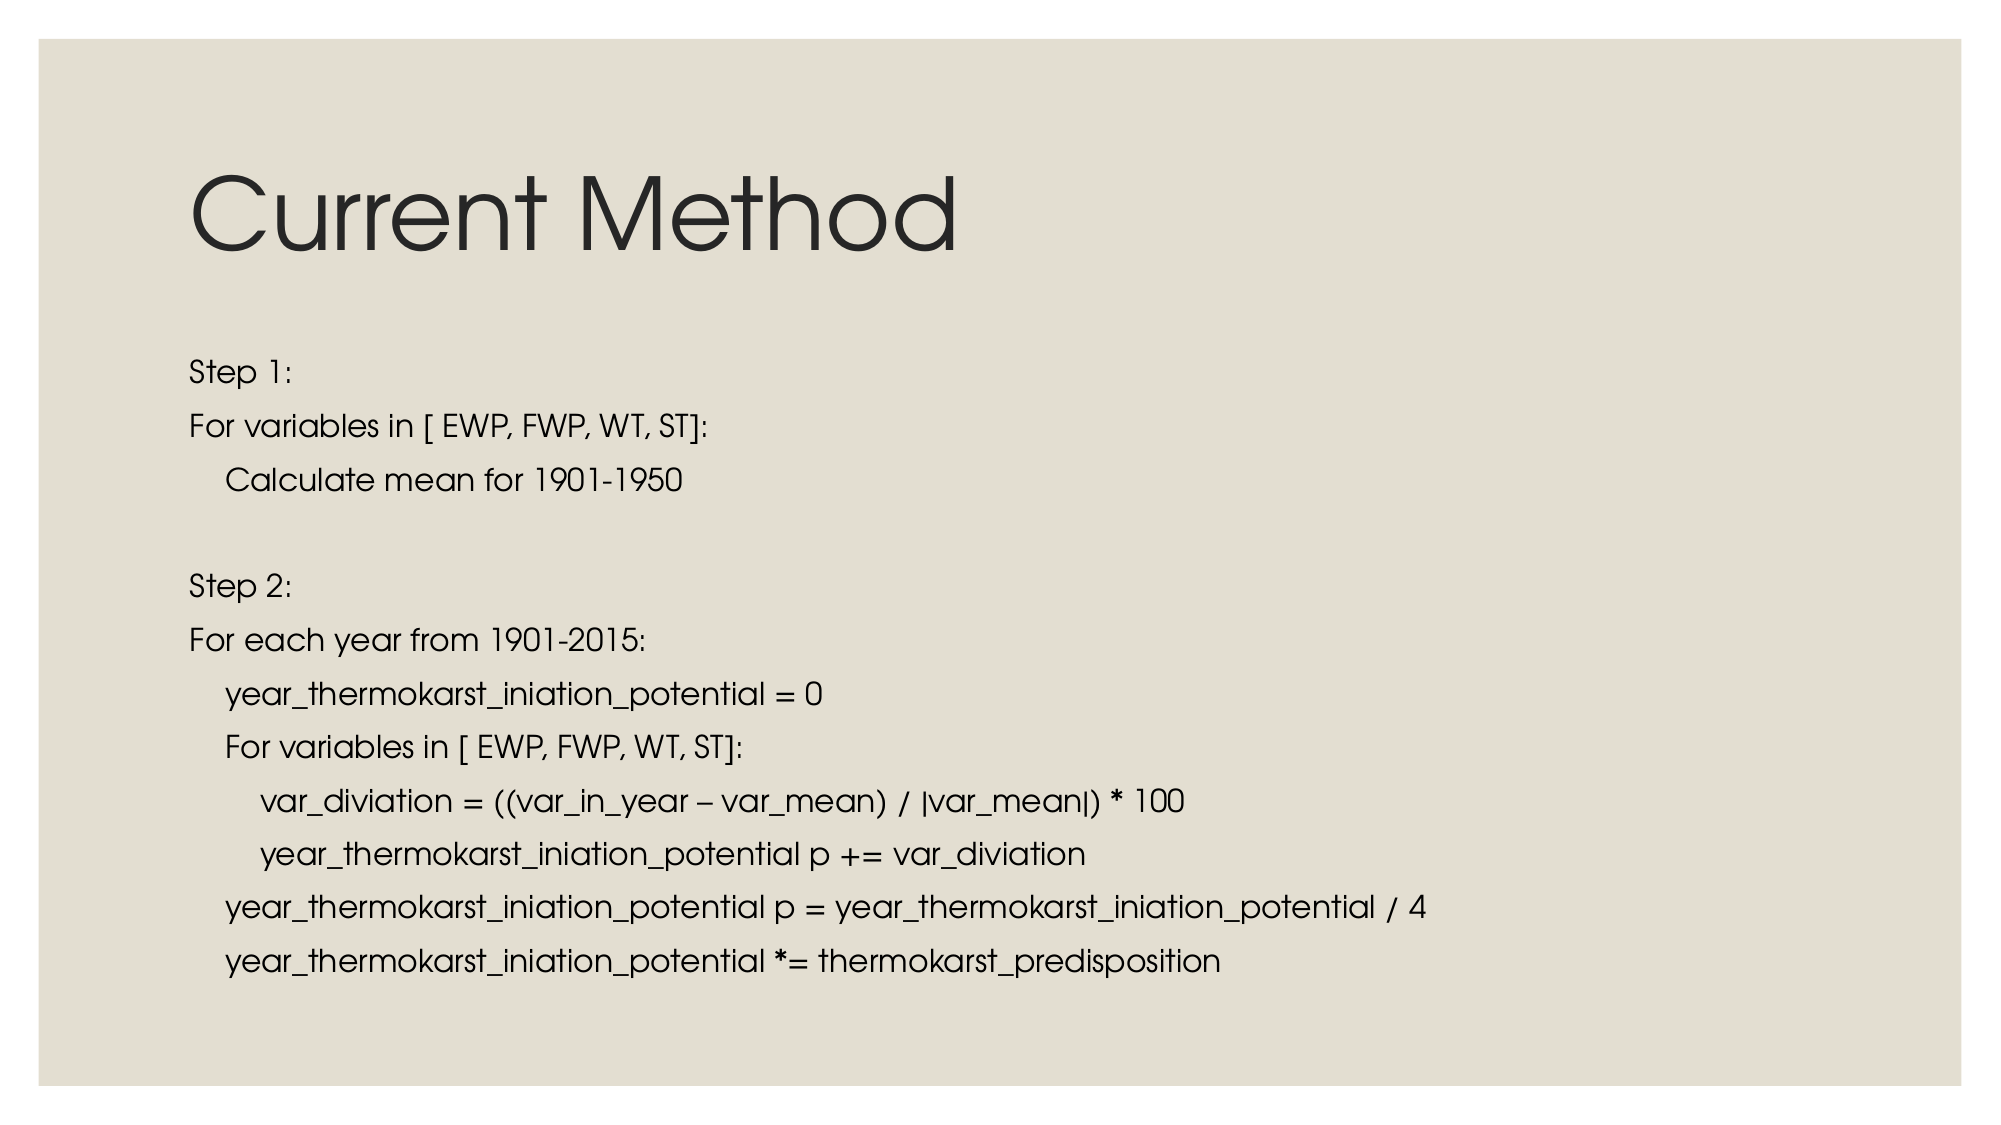

# Current Method
Step 1:
For variables in [ EWP, FWP, WT, ST]:
    Calculate mean for 1901-1950

Step 2:
For each year from 1901-2015:
    year_thermokarst_iniation_potential = 0
    For variables in [ EWP, FWP, WT, ST]:
        var_diviation = ((var_in_year – var_mean) / |var_mean|) * 100
        year_thermokarst_iniation_potential p += var_diviation
    year_thermokarst_iniation_potential p = year_thermokarst_iniation_potential / 4
    year_thermokarst_iniation_potential *= thermokarst_predisposition